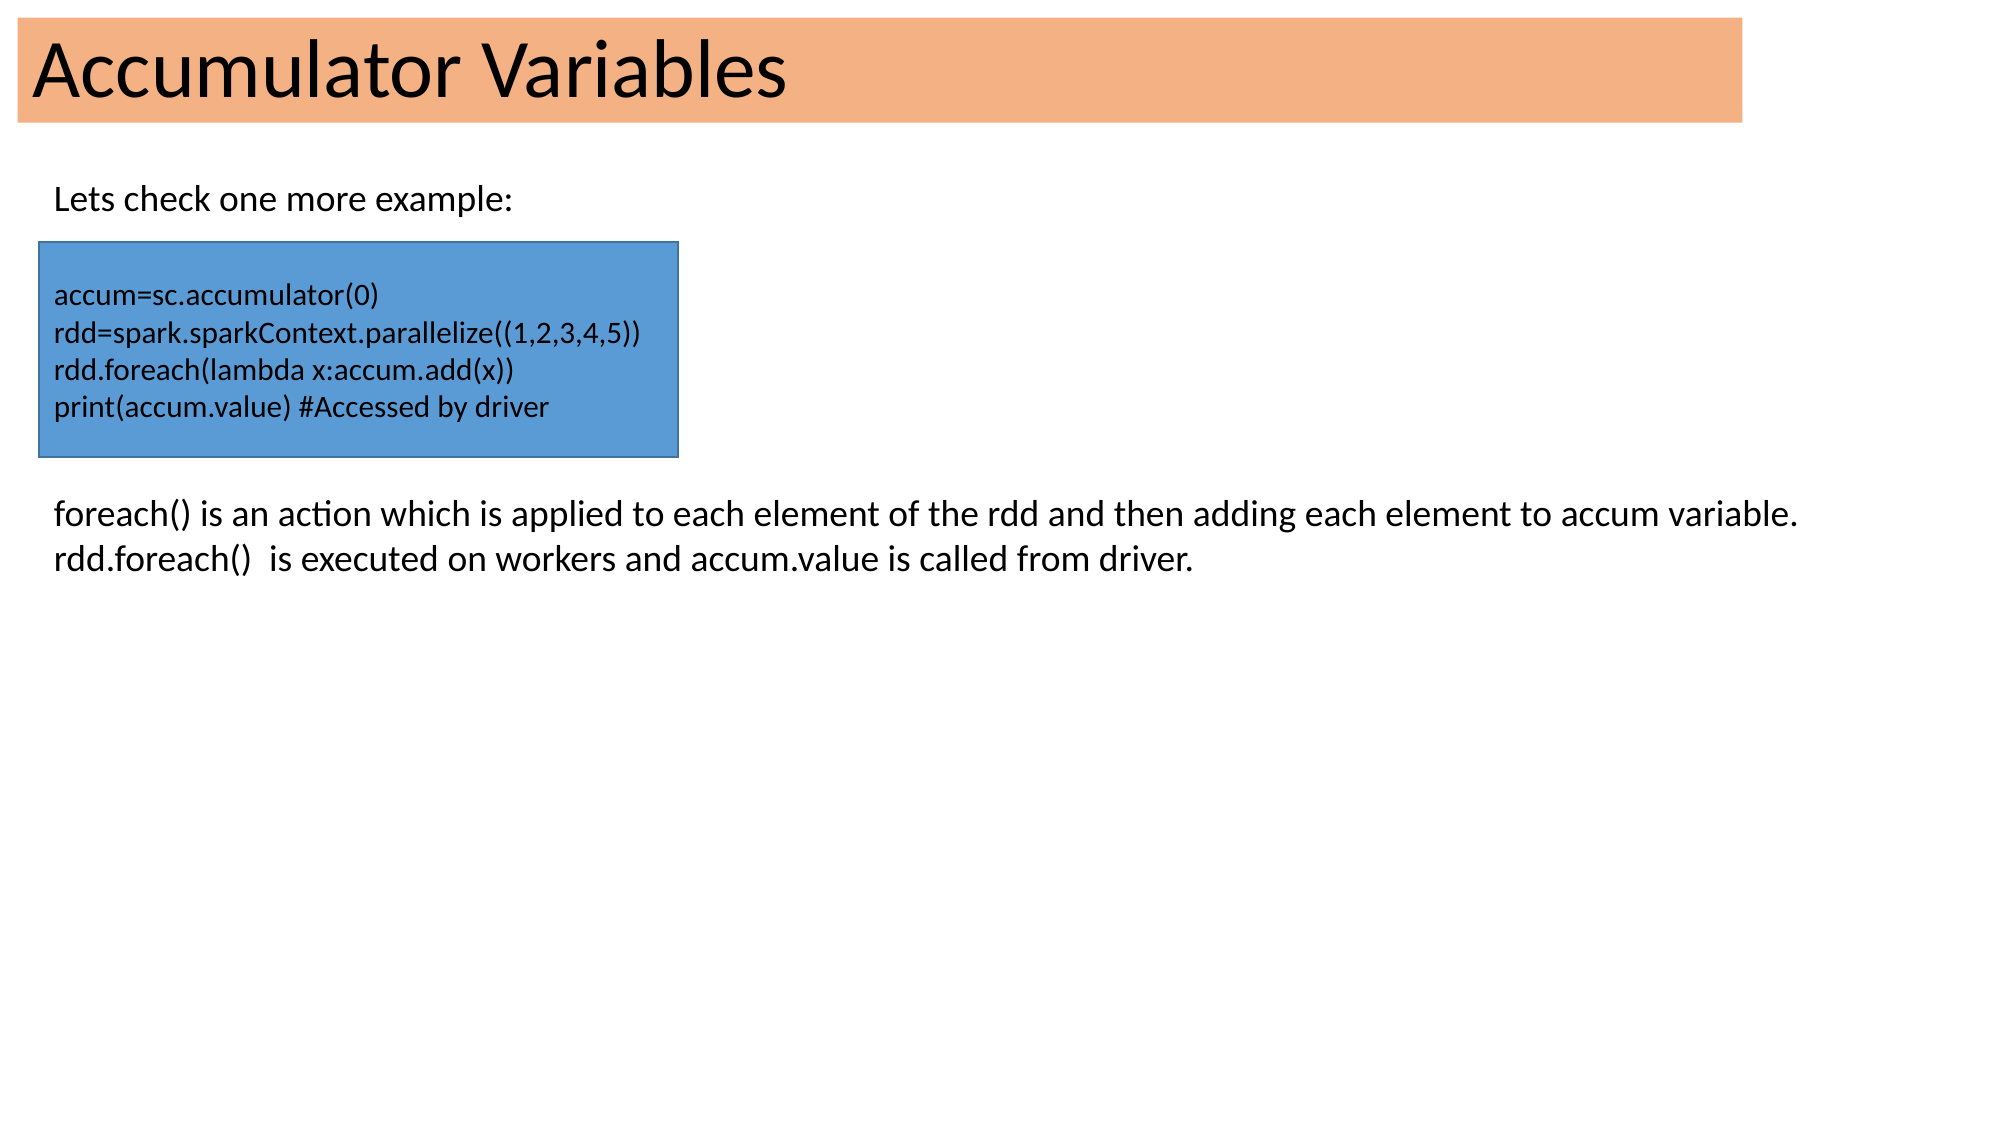

# Accumulator Variables
Lets check one more example:

foreach() is an action which is applied to each element of the rdd and then adding each element to accum variable.
rdd.foreach()  is executed on workers and accum.value is called from driver.

accum=sc.accumulator(0)
rdd=spark.sparkContext.parallelize((1,2,3,4,5))
rdd.foreach(lambda x:accum.add(x))
print(accum.value) #Accessed by driver